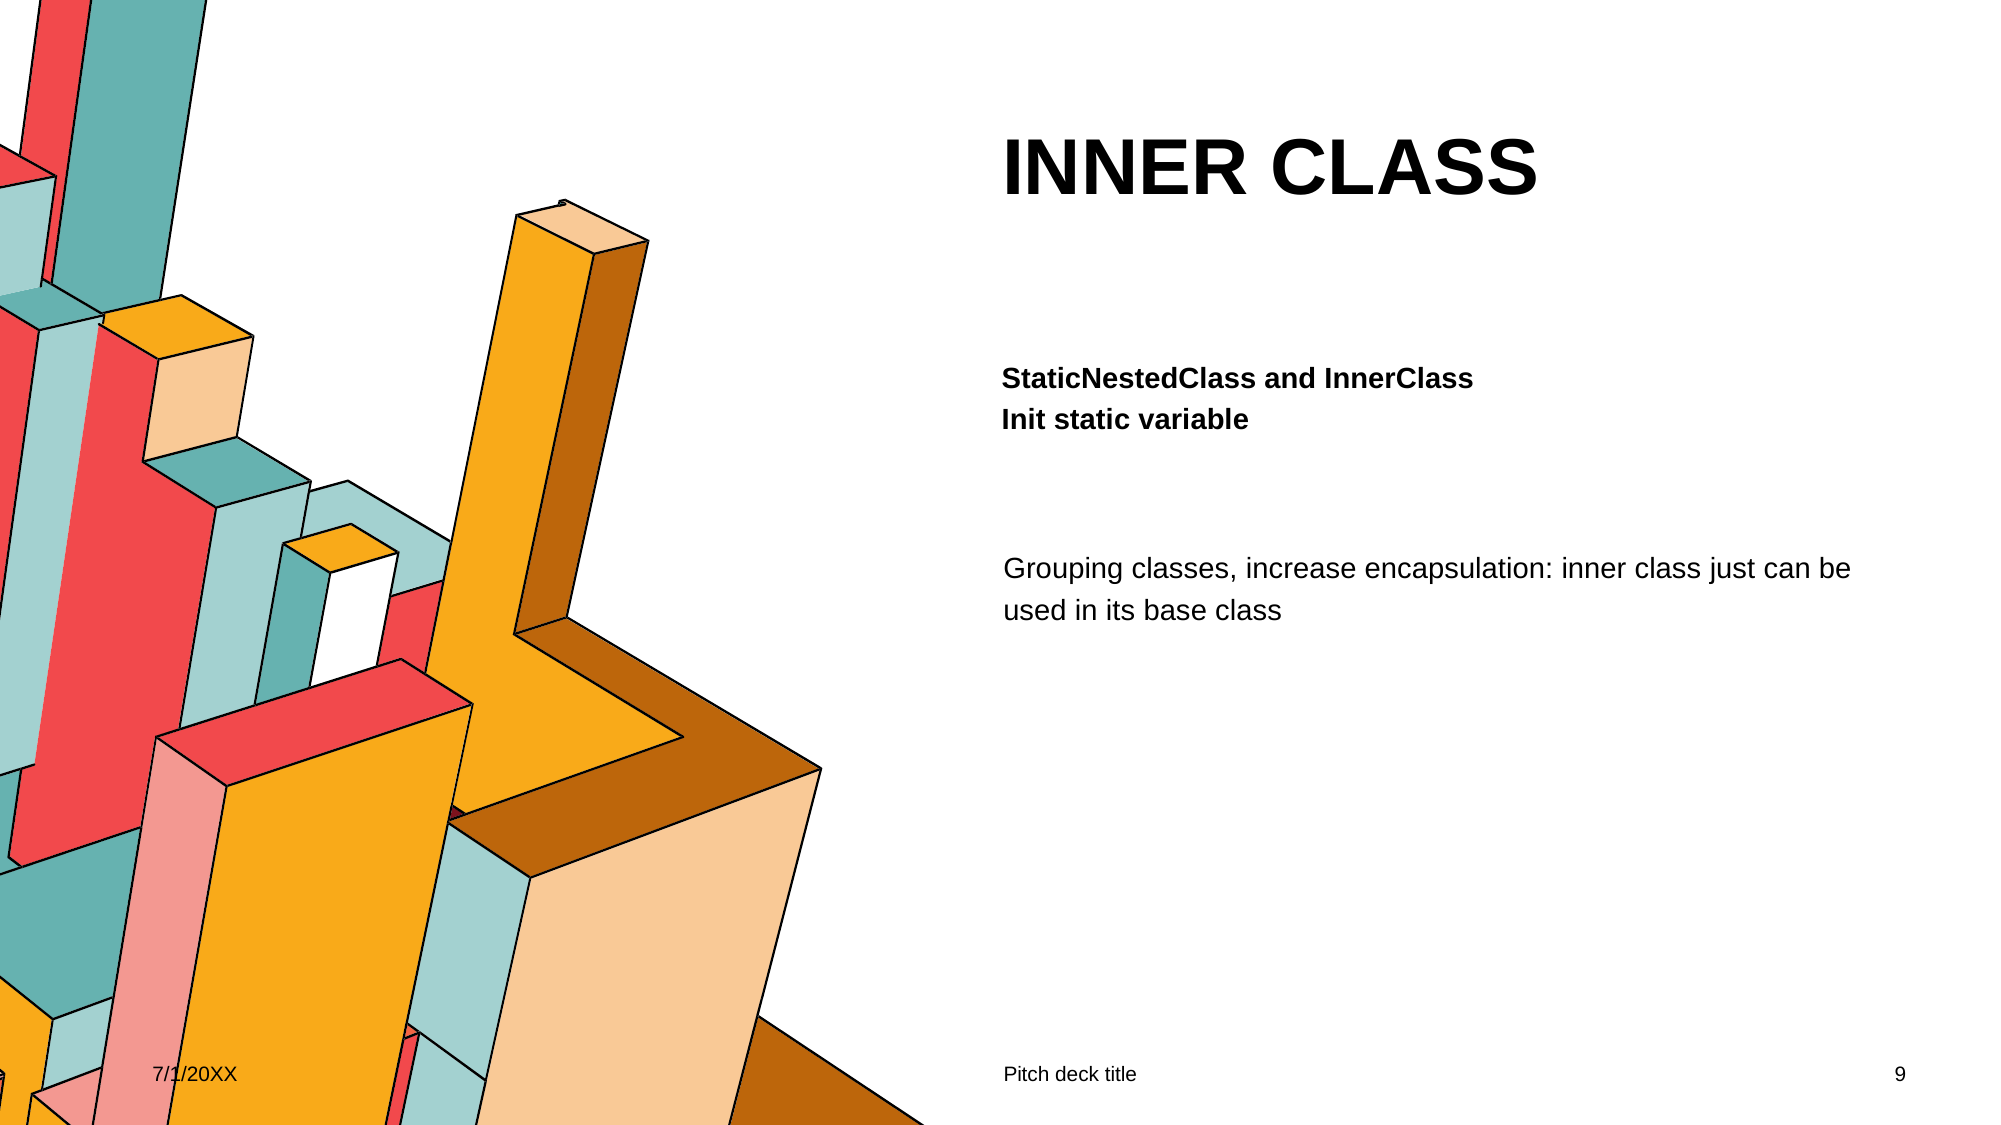

# INNER CLASS

StaticNestedClass and InnerClass
Init static variable

Grouping classes, increase encapsulation: inner class just can be used in its base class

7/1/20XX
Pitch deck title
9